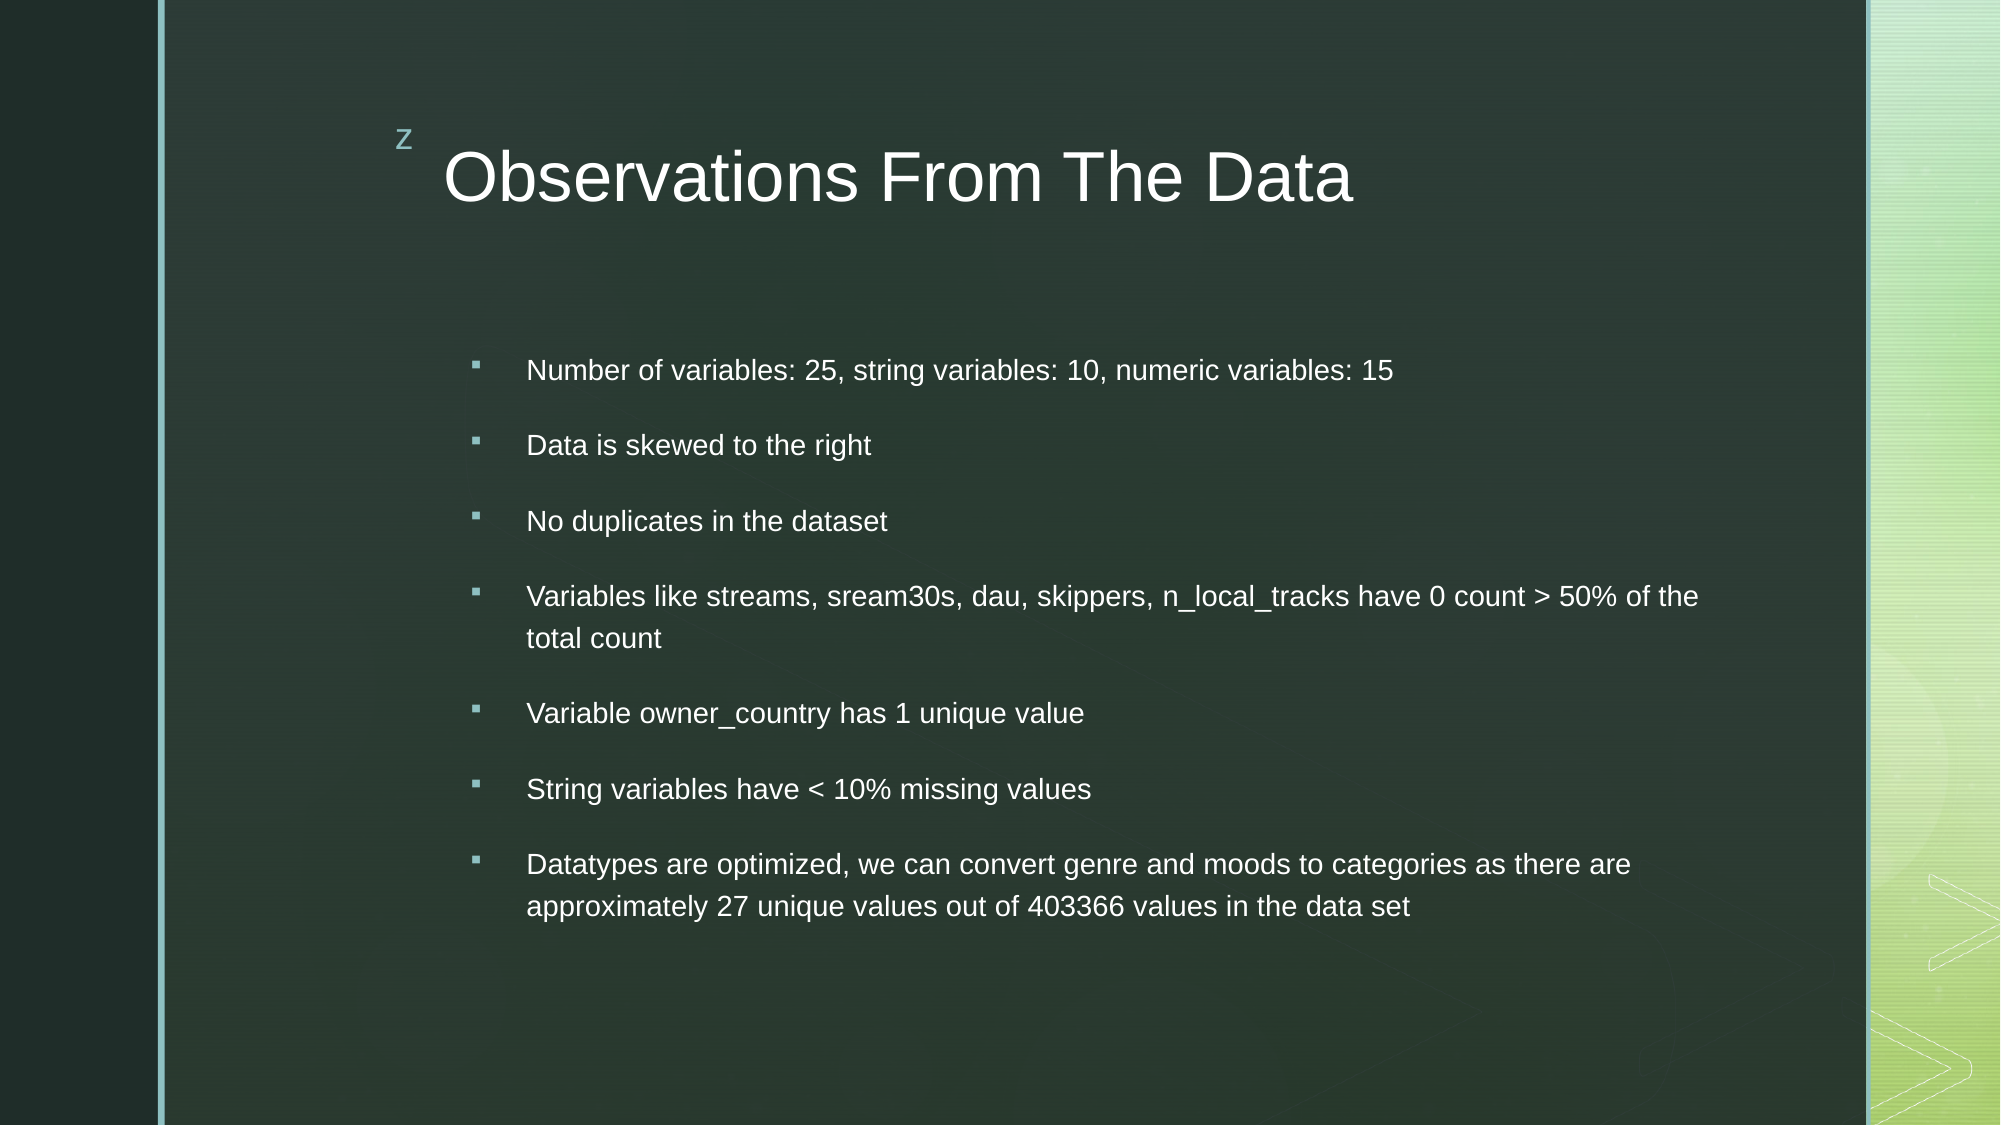

# Observations From The Data
Number of variables: 25, string variables: 10, numeric variables: 15
Data is skewed to the right
No duplicates in the dataset
Variables like streams, sream30s, dau, skippers, n_local_tracks have 0 count > 50% of the total count
Variable owner_country has 1 unique value
String variables have < 10% missing values
Datatypes are optimized, we can convert genre and moods to categories as there are approximately 27 unique values out of 403366 values in the data set